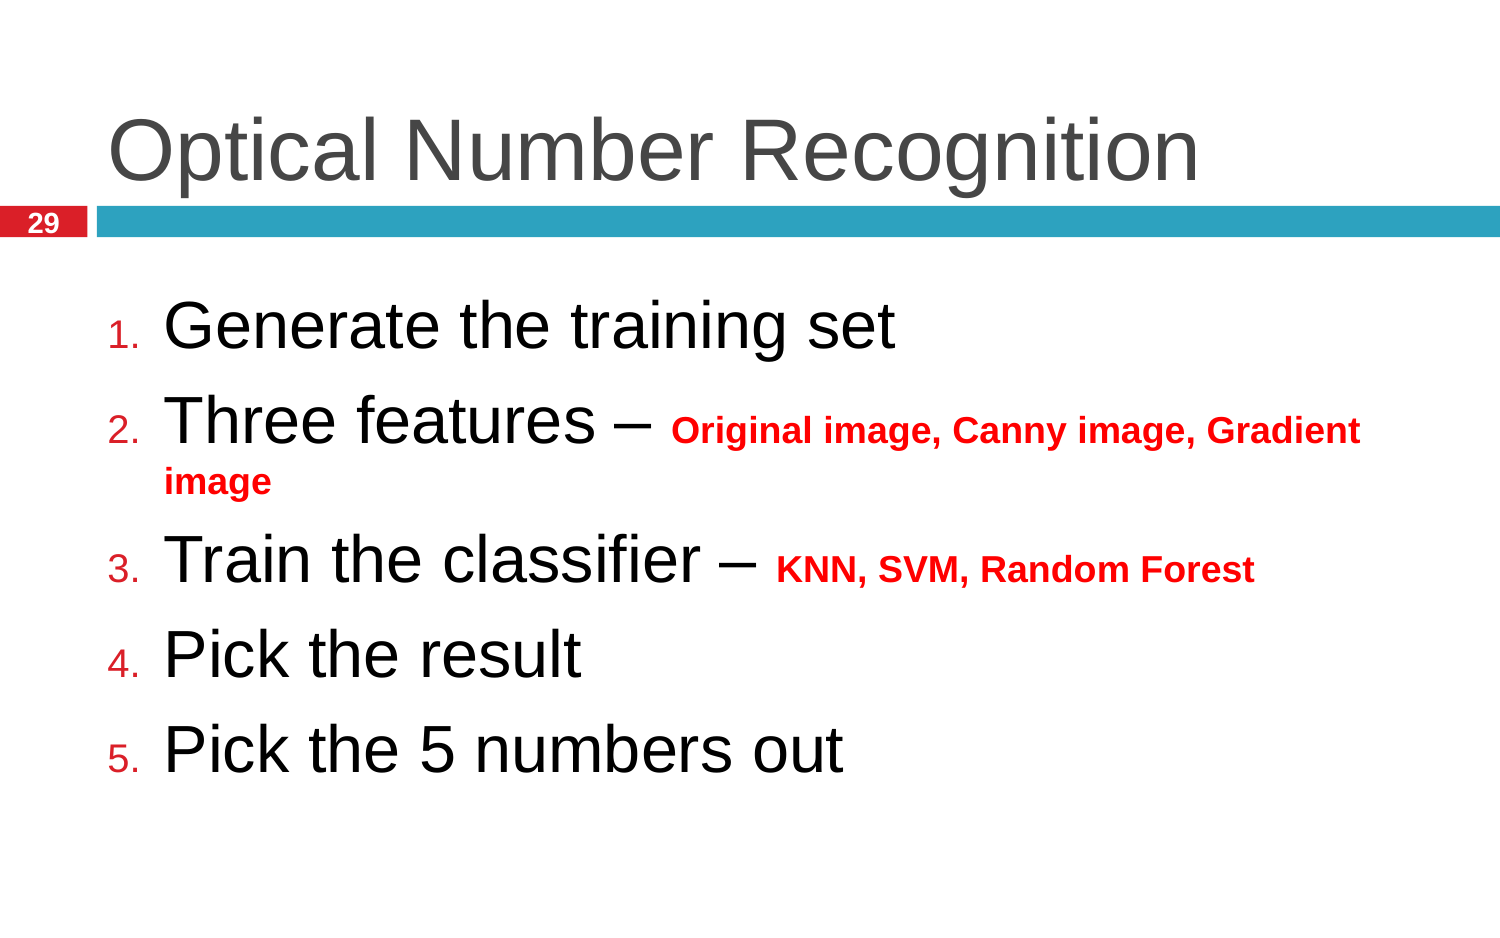

# Optical Number Recognition
29
Generate the training set
Three features – Original image, Canny image, Gradient image
Train the classifier – KNN, SVM, Random Forest
Pick the result
Pick the 5 numbers out